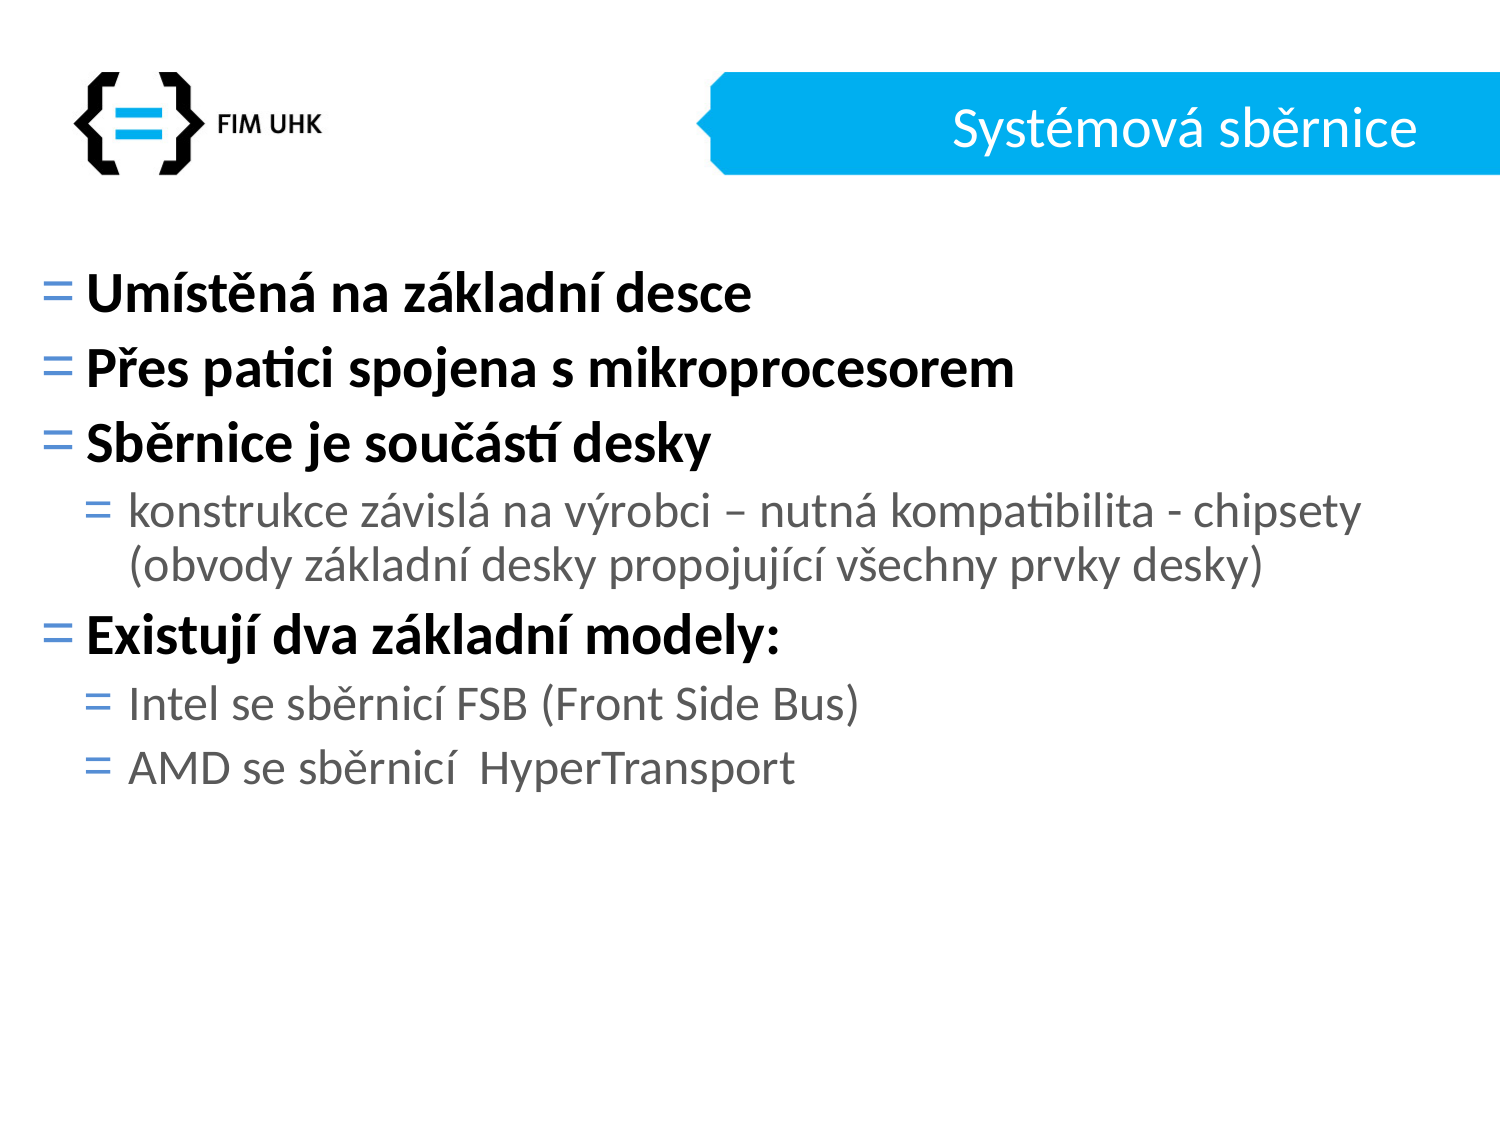

# Systémová sběrnice
Umístěná na základní desce
Přes patici spojena s mikroprocesorem
Sběrnice je součástí desky
konstrukce závislá na výrobci – nutná kompatibilita - chipsety (obvody základní desky propojující všechny prvky desky)
Existují dva základní modely:
Intel se sběrnicí FSB (Front Side Bus)
AMD se sběrnicí  HyperTransport